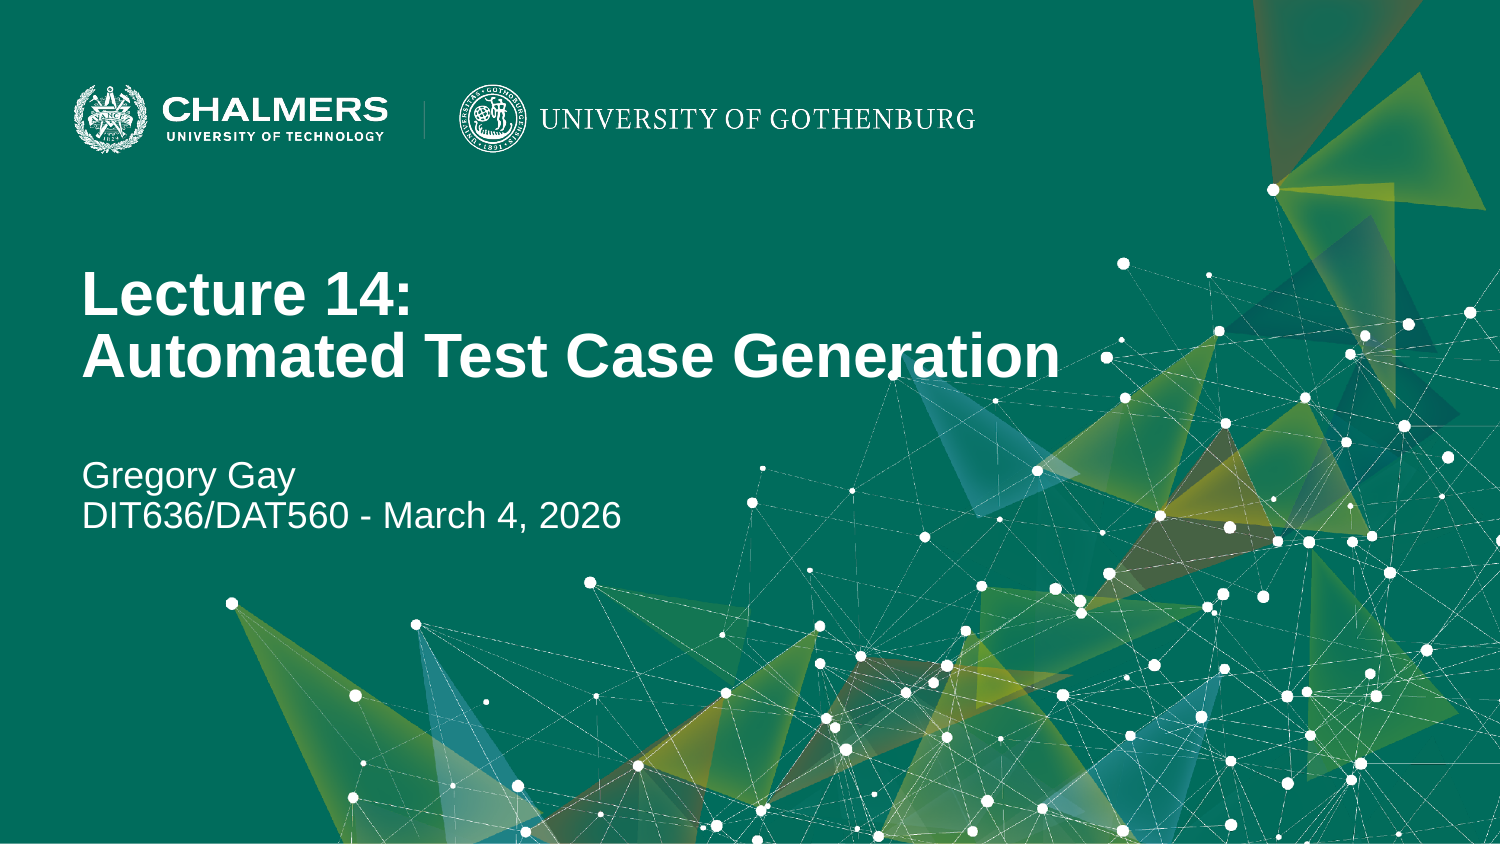

Lecture 14:
Automated Test Case Generation
Gregory Gay
DIT636/DAT560 - March 4, 2026